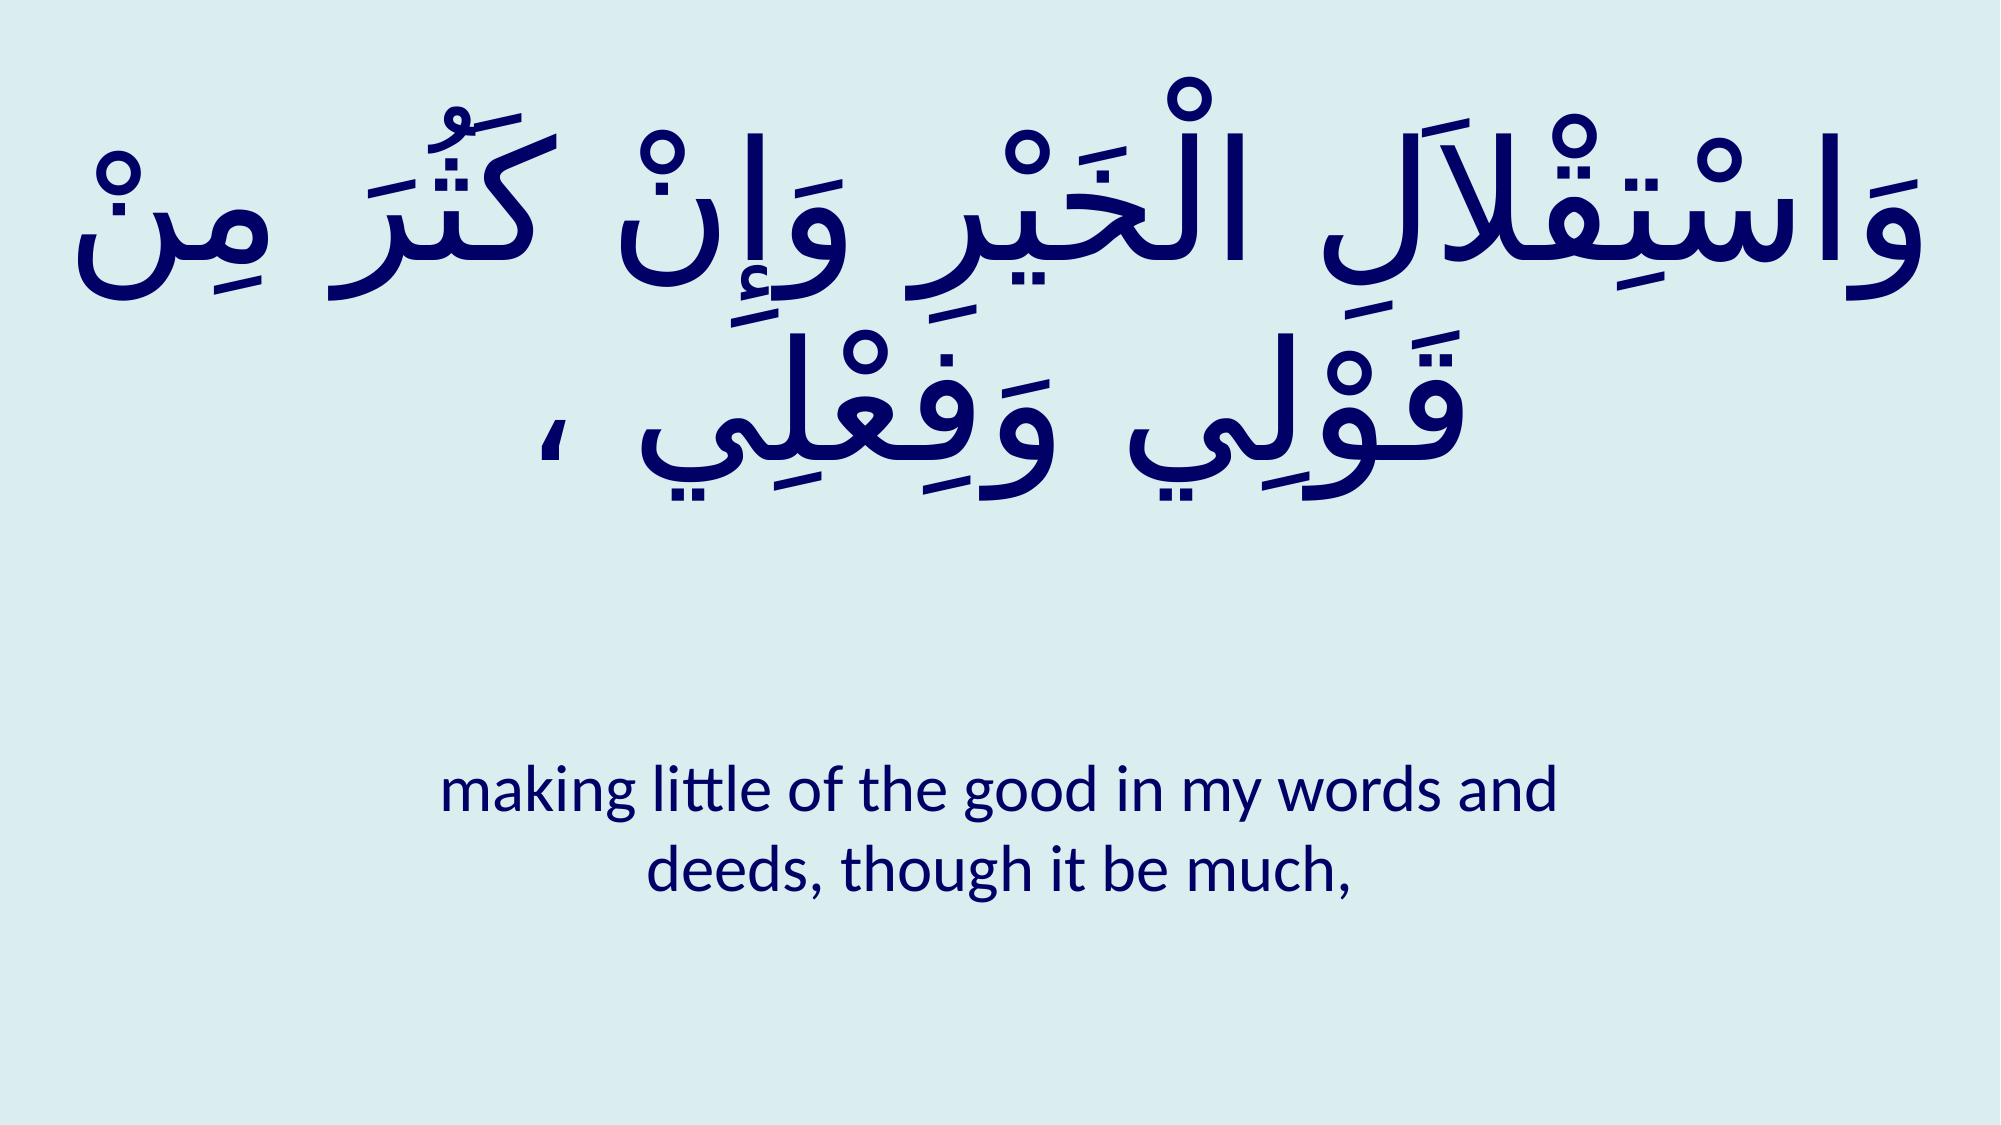

# وَاسْتِقْلاَلِ الْخَيْرِ وَإِنْ كَثُرَ مِنْ قَوْلِي وَفِعْلِي ،
making little of the good in my words and deeds, though it be much,